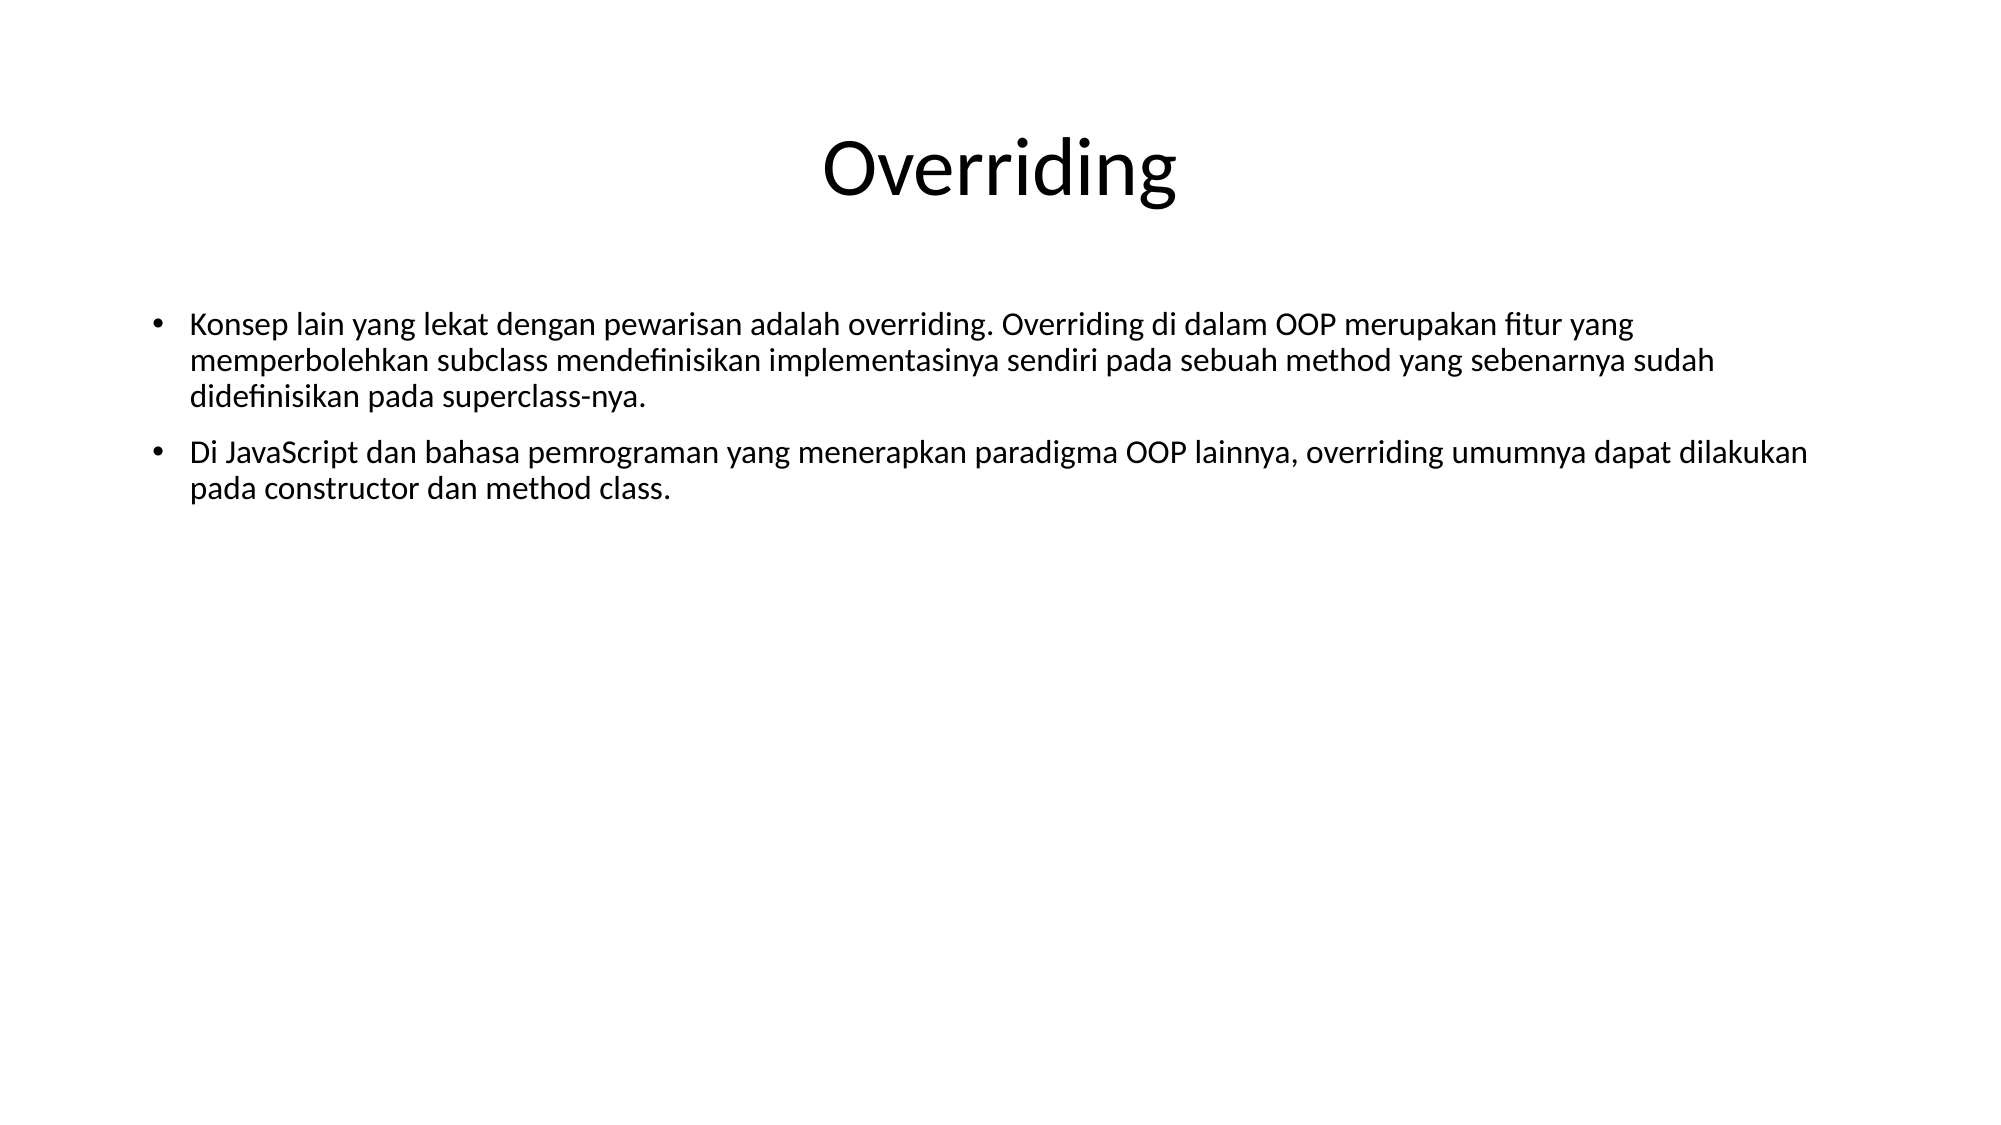

# Overriding
Konsep lain yang lekat dengan pewarisan adalah overriding. Overriding di dalam OOP merupakan fitur yang memperbolehkan subclass mendefinisikan implementasinya sendiri pada sebuah method yang sebenarnya sudah didefinisikan pada superclass-nya.
Di JavaScript dan bahasa pemrograman yang menerapkan paradigma OOP lainnya, overriding umumnya dapat dilakukan pada constructor dan method class.